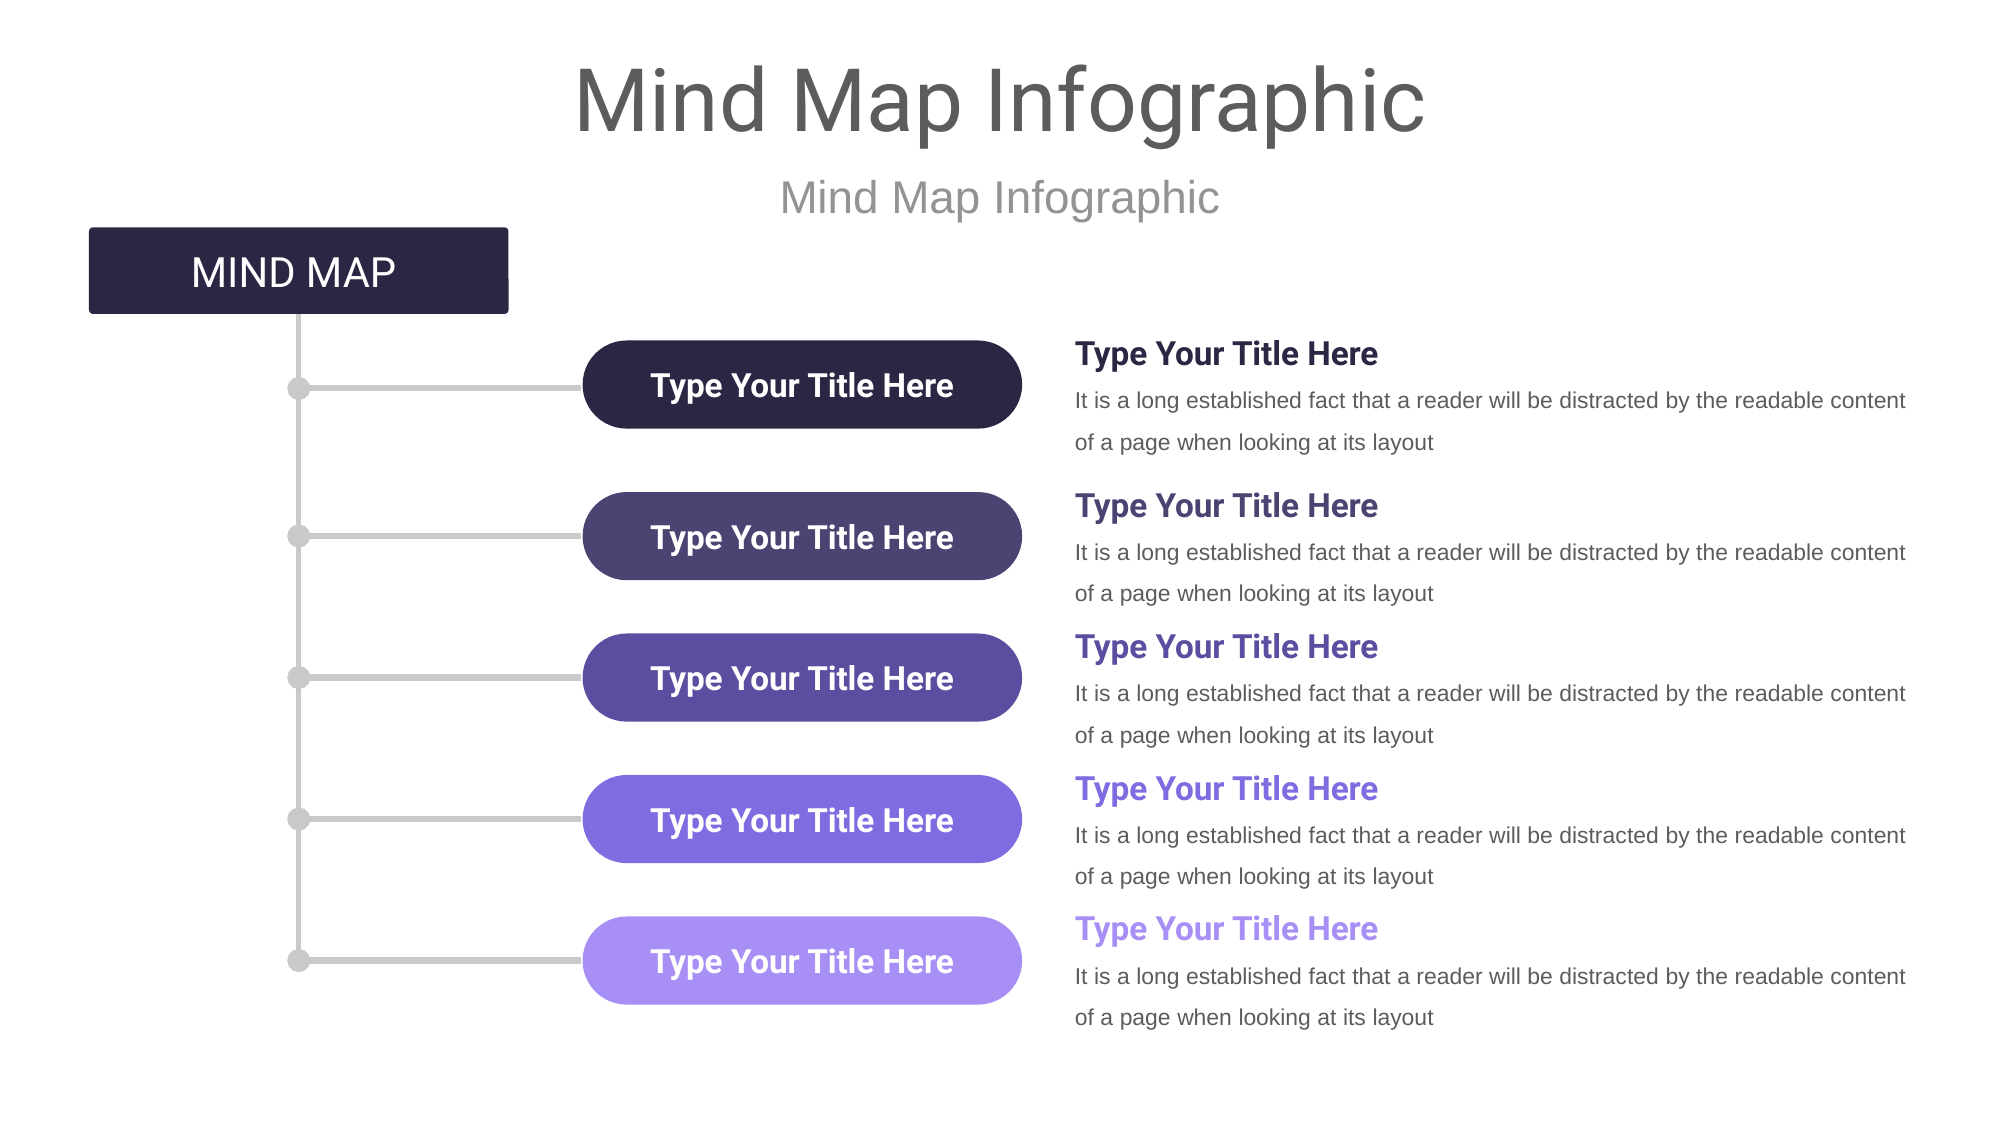

# Mind Map Infographic
Mind Map Infographic
MIND MAP
Type Your Title Here
It is a long established fact that a reader will be distracted by the readable content of a page when looking at its layout
Type Your Title Here
Type Your Title Here
It is a long established fact that a reader will be distracted by the readable content of a page when looking at its layout
Type Your Title Here
Type Your Title Here
It is a long established fact that a reader will be distracted by the readable content of a page when looking at its layout
Type Your Title Here
Type Your Title Here
It is a long established fact that a reader will be distracted by the readable content of a page when looking at its layout
Type Your Title Here
Type Your Title Here
It is a long established fact that a reader will be distracted by the readable content of a page when looking at its layout
Type Your Title Here